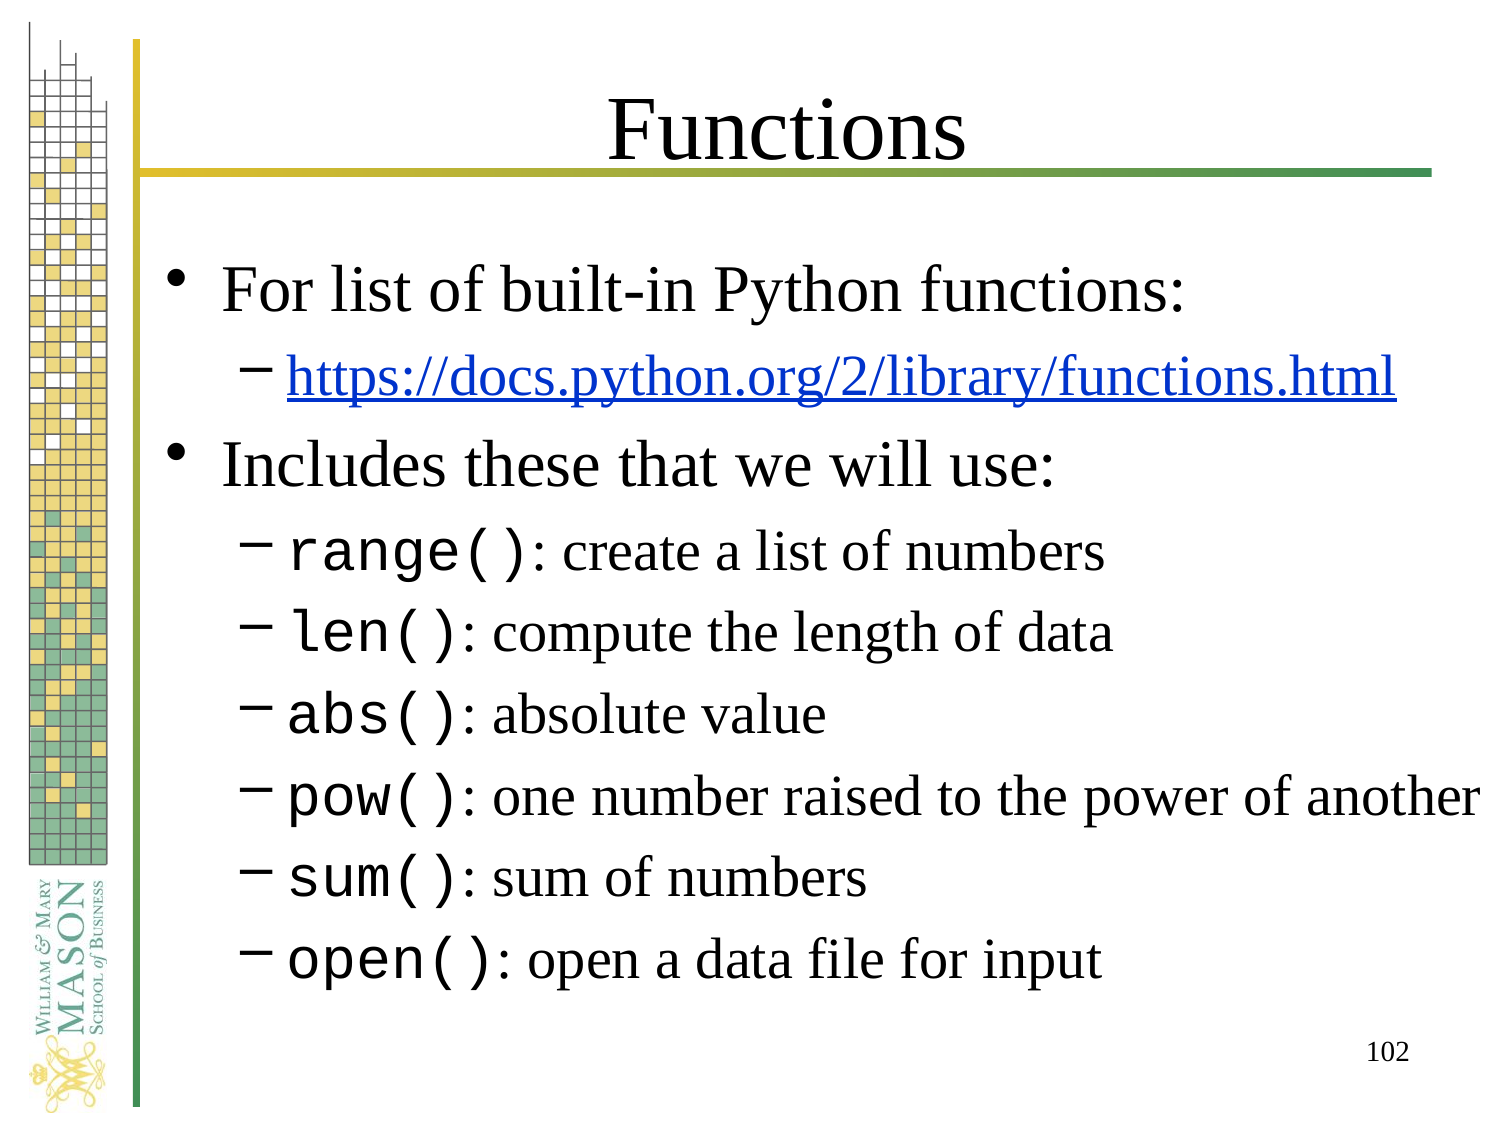

# Functions
For list of built-in Python functions:
https://docs.python.org/2/library/functions.html
Includes these that we will use:
range(): create a list of numbers
len(): compute the length of data
abs(): absolute value
pow(): one number raised to the power of another
sum(): sum of numbers
open(): open a data file for input

102